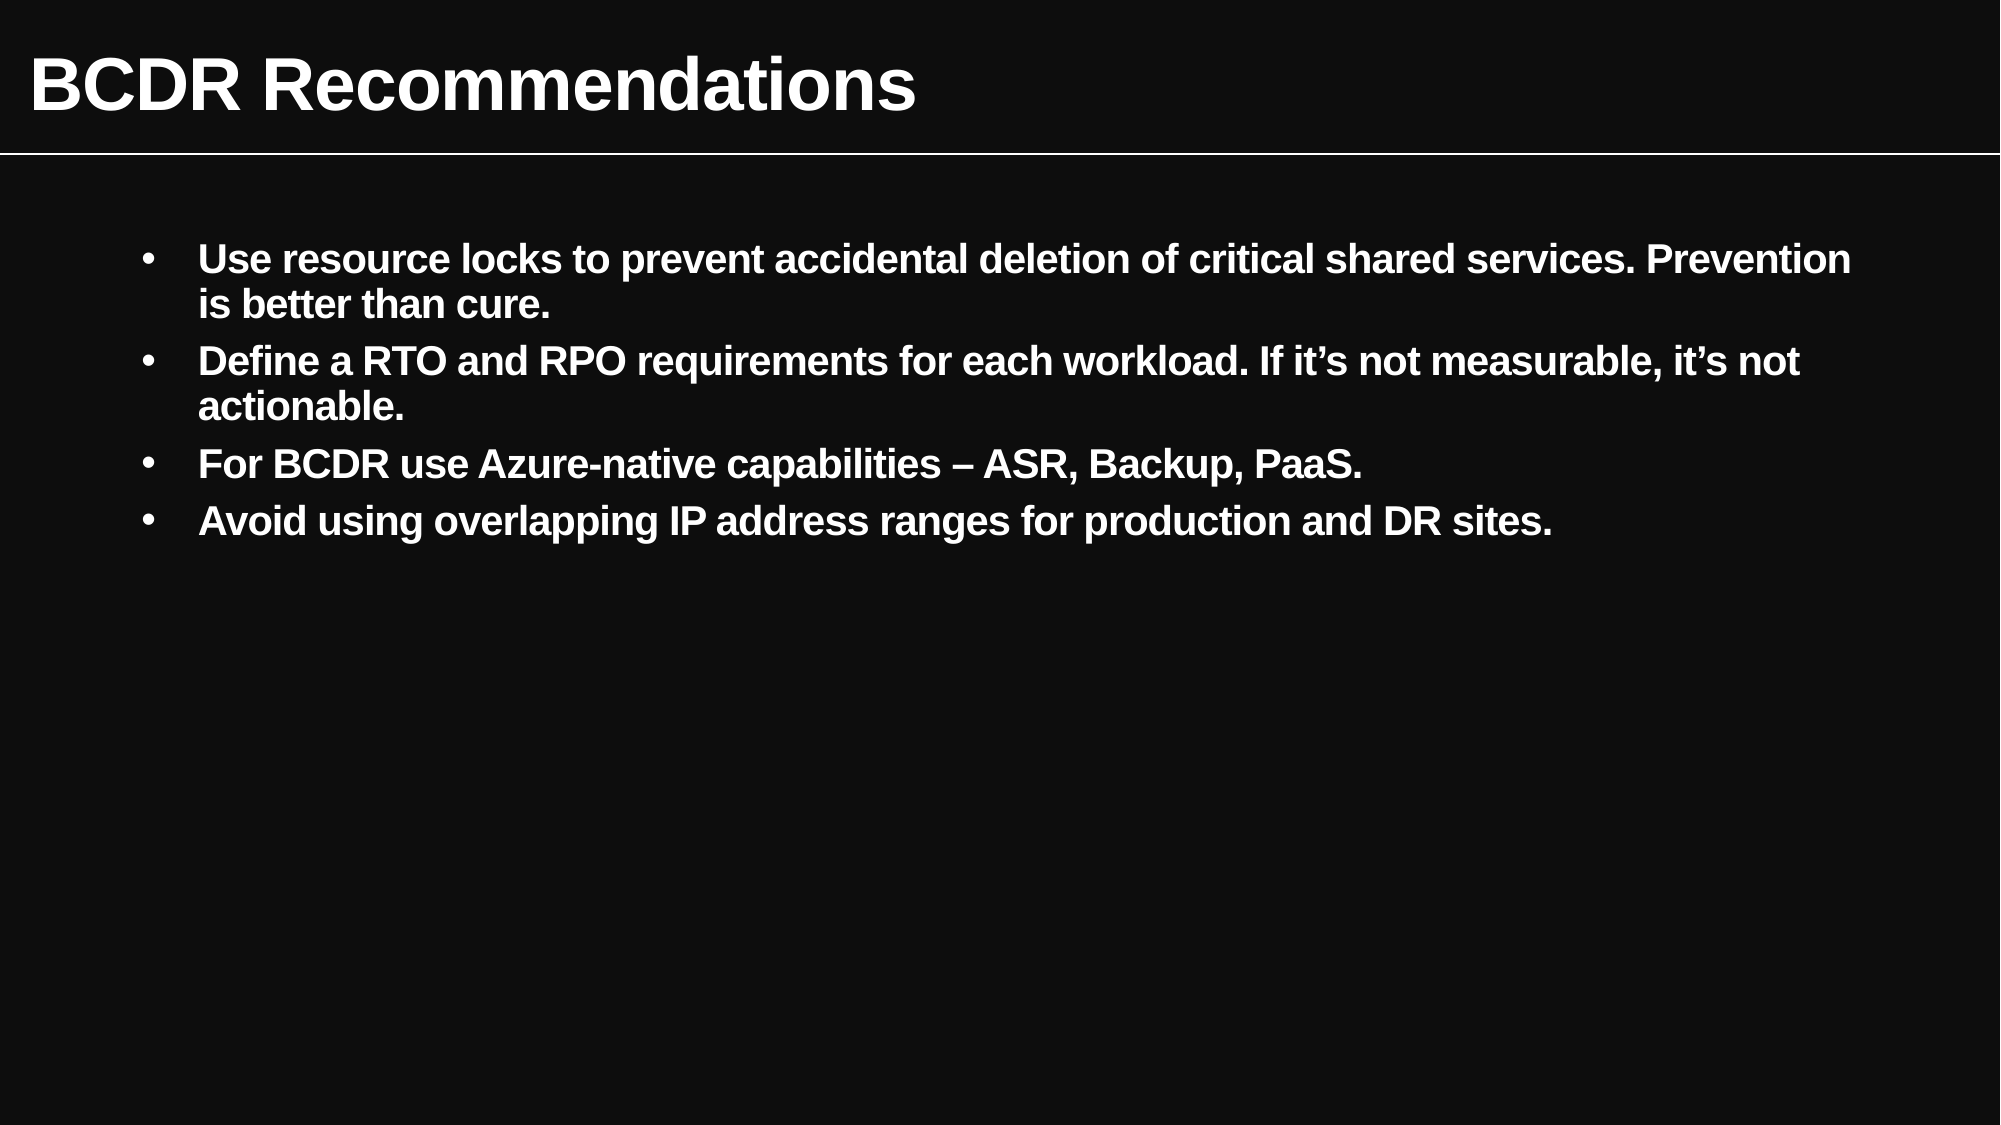

BCDR Recommendations
Use resource locks to prevent accidental deletion of critical shared services. Prevention is better than cure.
Define a RTO and RPO requirements for each workload. If it’s not measurable, it’s not actionable.
For BCDR use Azure-native capabilities – ASR, Backup, PaaS.
Avoid using overlapping IP address ranges for production and DR sites.